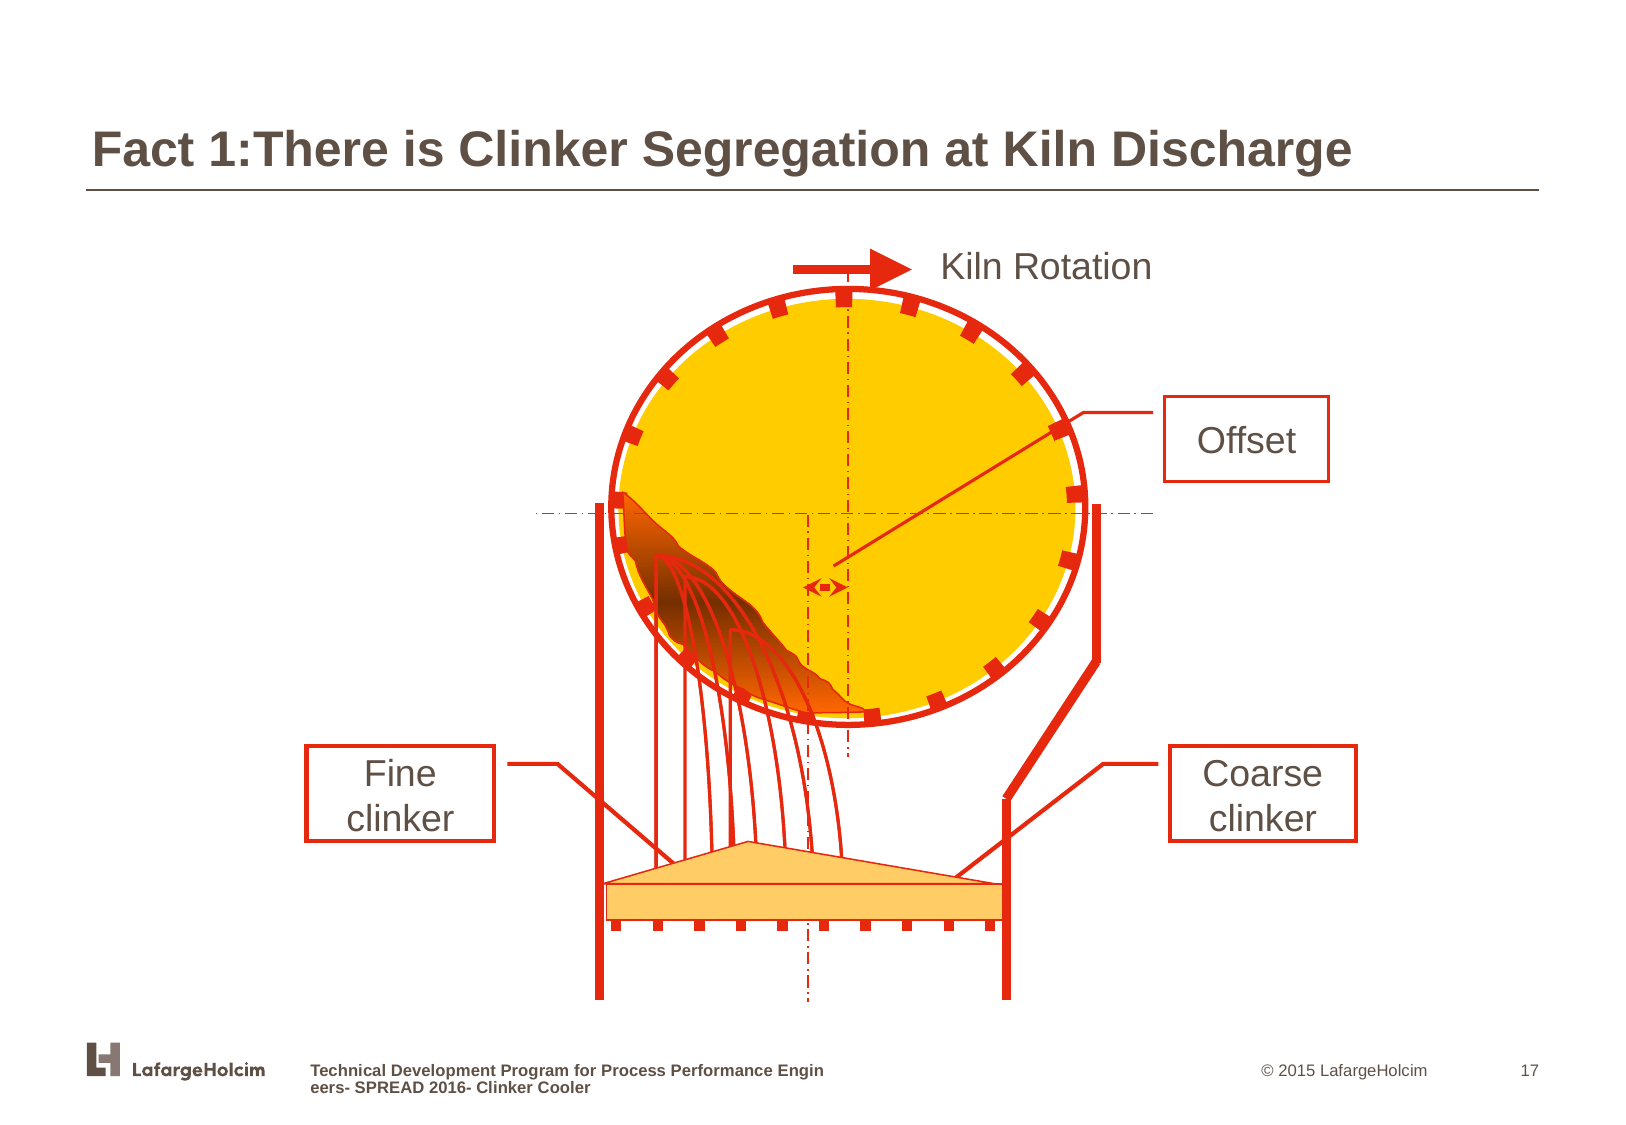

Fact 1:There is Clinker Segregation at Kiln Discharge
Kiln Rotation

Offset

Fine clinker
Coarse clinker

Technical Development Program for Process Performance Engineers- SPREAD 2016- Clinker Cooler
17